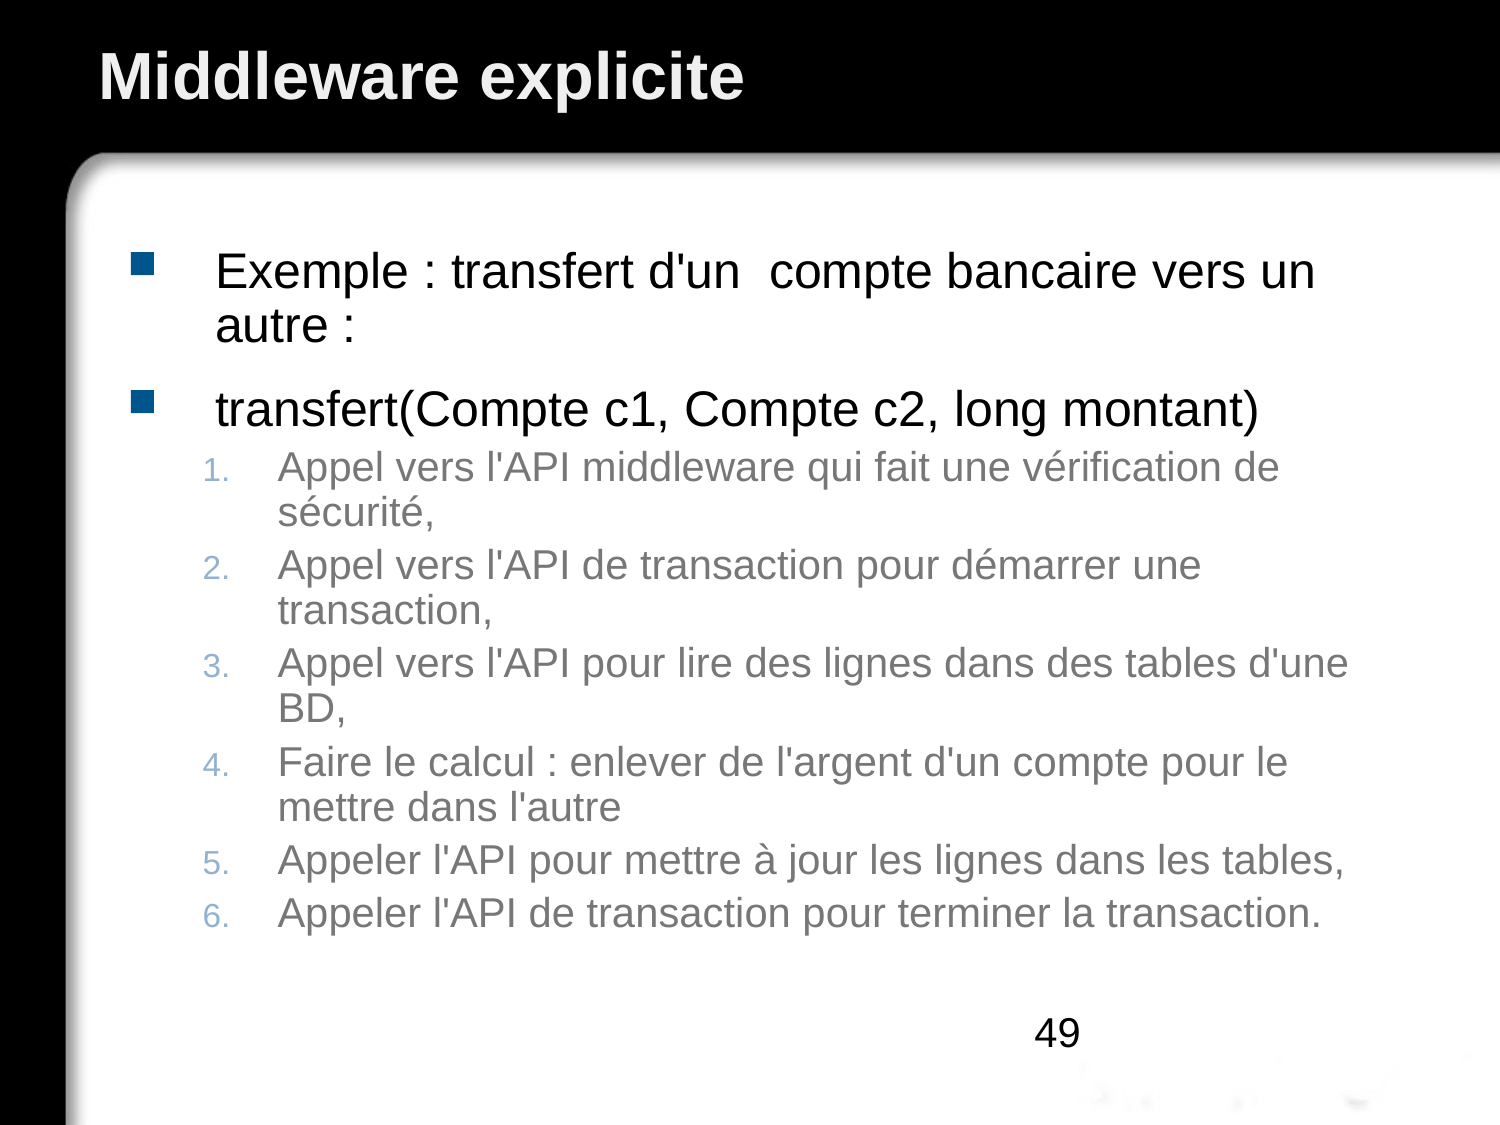

# Middleware explicite
Exemple : transfert d'un  compte bancaire vers un autre :
transfert(Compte c1, Compte c2, long montant)
Appel vers l'API middleware qui fait une vérification de sécurité,
Appel vers l'API de transaction pour démarrer une transaction,
Appel vers l'API pour lire des lignes dans des tables d'une BD,
Faire le calcul : enlever de l'argent d'un compte pour le mettre dans l'autre
Appeler l'API pour mettre à jour les lignes dans les tables,
Appeler l'API de transaction pour terminer la transaction.